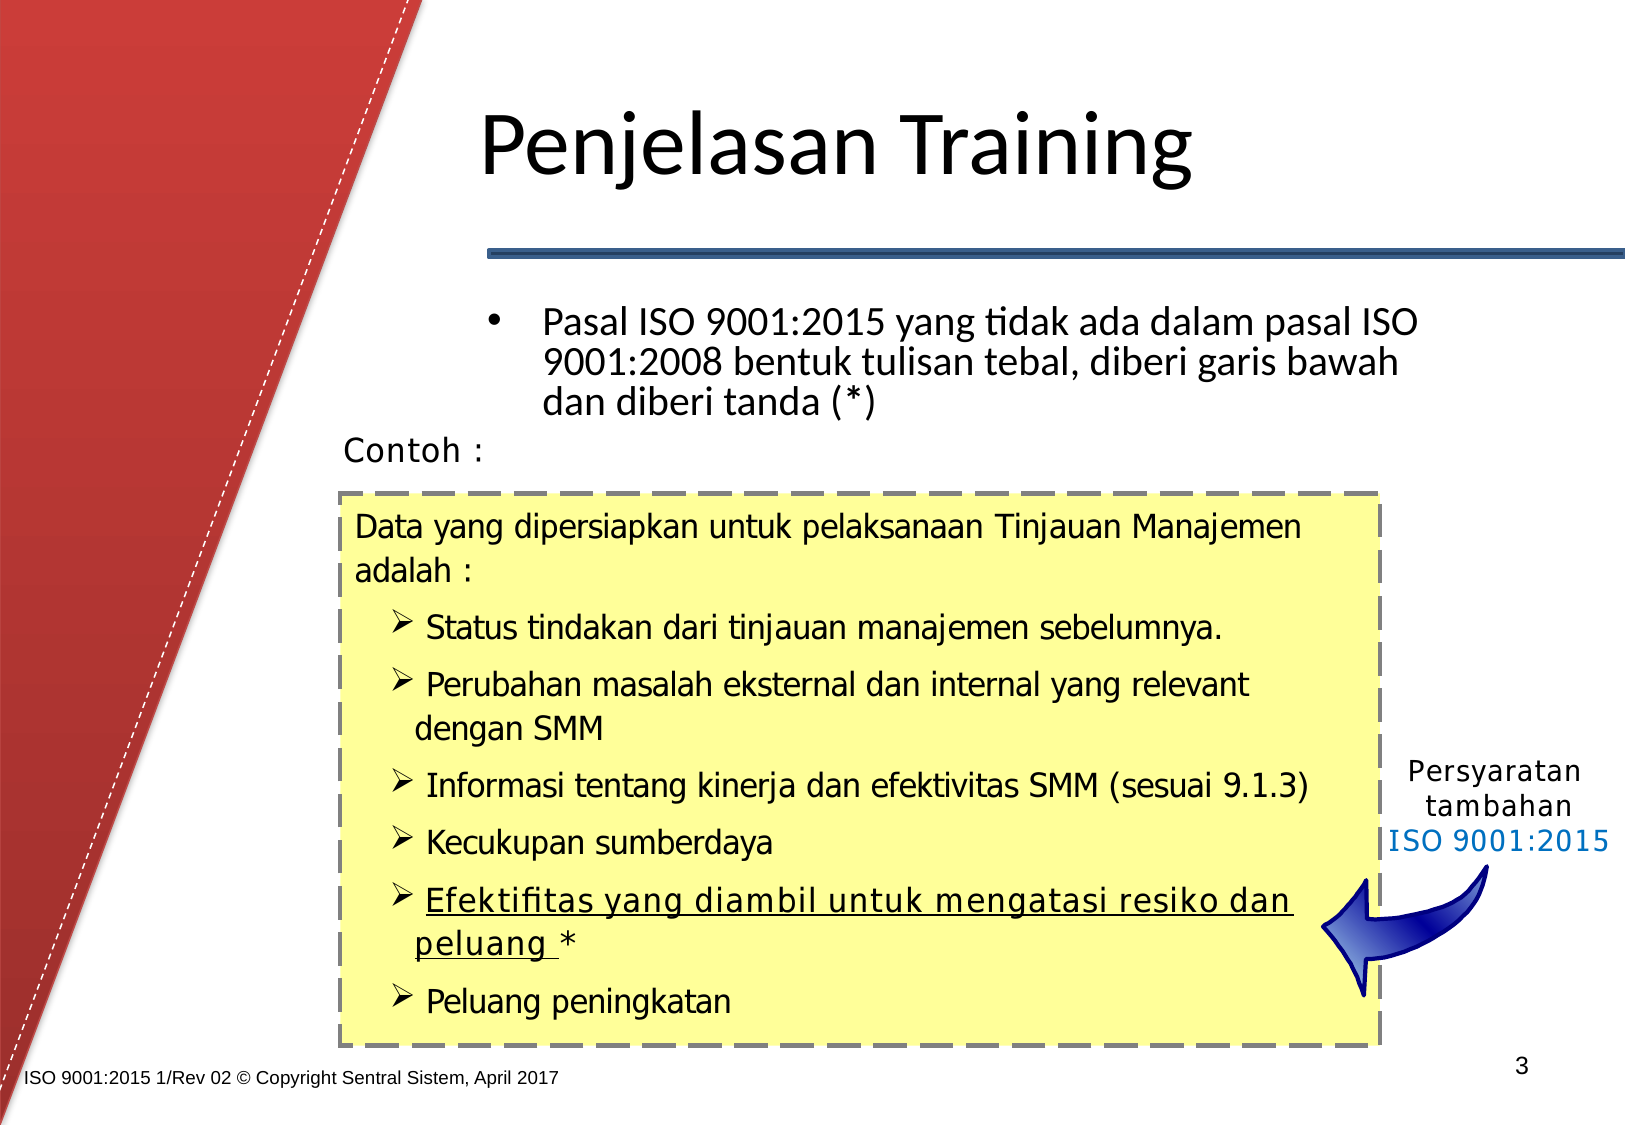

# Penjelasan Training

Pasal ISO 9001:2015 yang tidak ada dalam pasal ISO 9001:2008 bentuk tulisan tebal, diberi garis bawah dan diberi tanda (*)
Contoh :
Data yang dipersiapkan untuk pelaksanaan Tinjauan Manajemen adalah :
 Status tindakan dari tinjauan manajemen sebelumnya.
 Perubahan masalah eksternal dan internal yang relevant dengan SMM
 Informasi tentang kinerja dan efektivitas SMM (sesuai 9.1.3)
 Kecukupan sumberdaya
 Efektifitas yang diambil untuk mengatasi resiko dan peluang *
 Peluang peningkatan
Persyaratan
tambahan
ISO 9001:2015

3